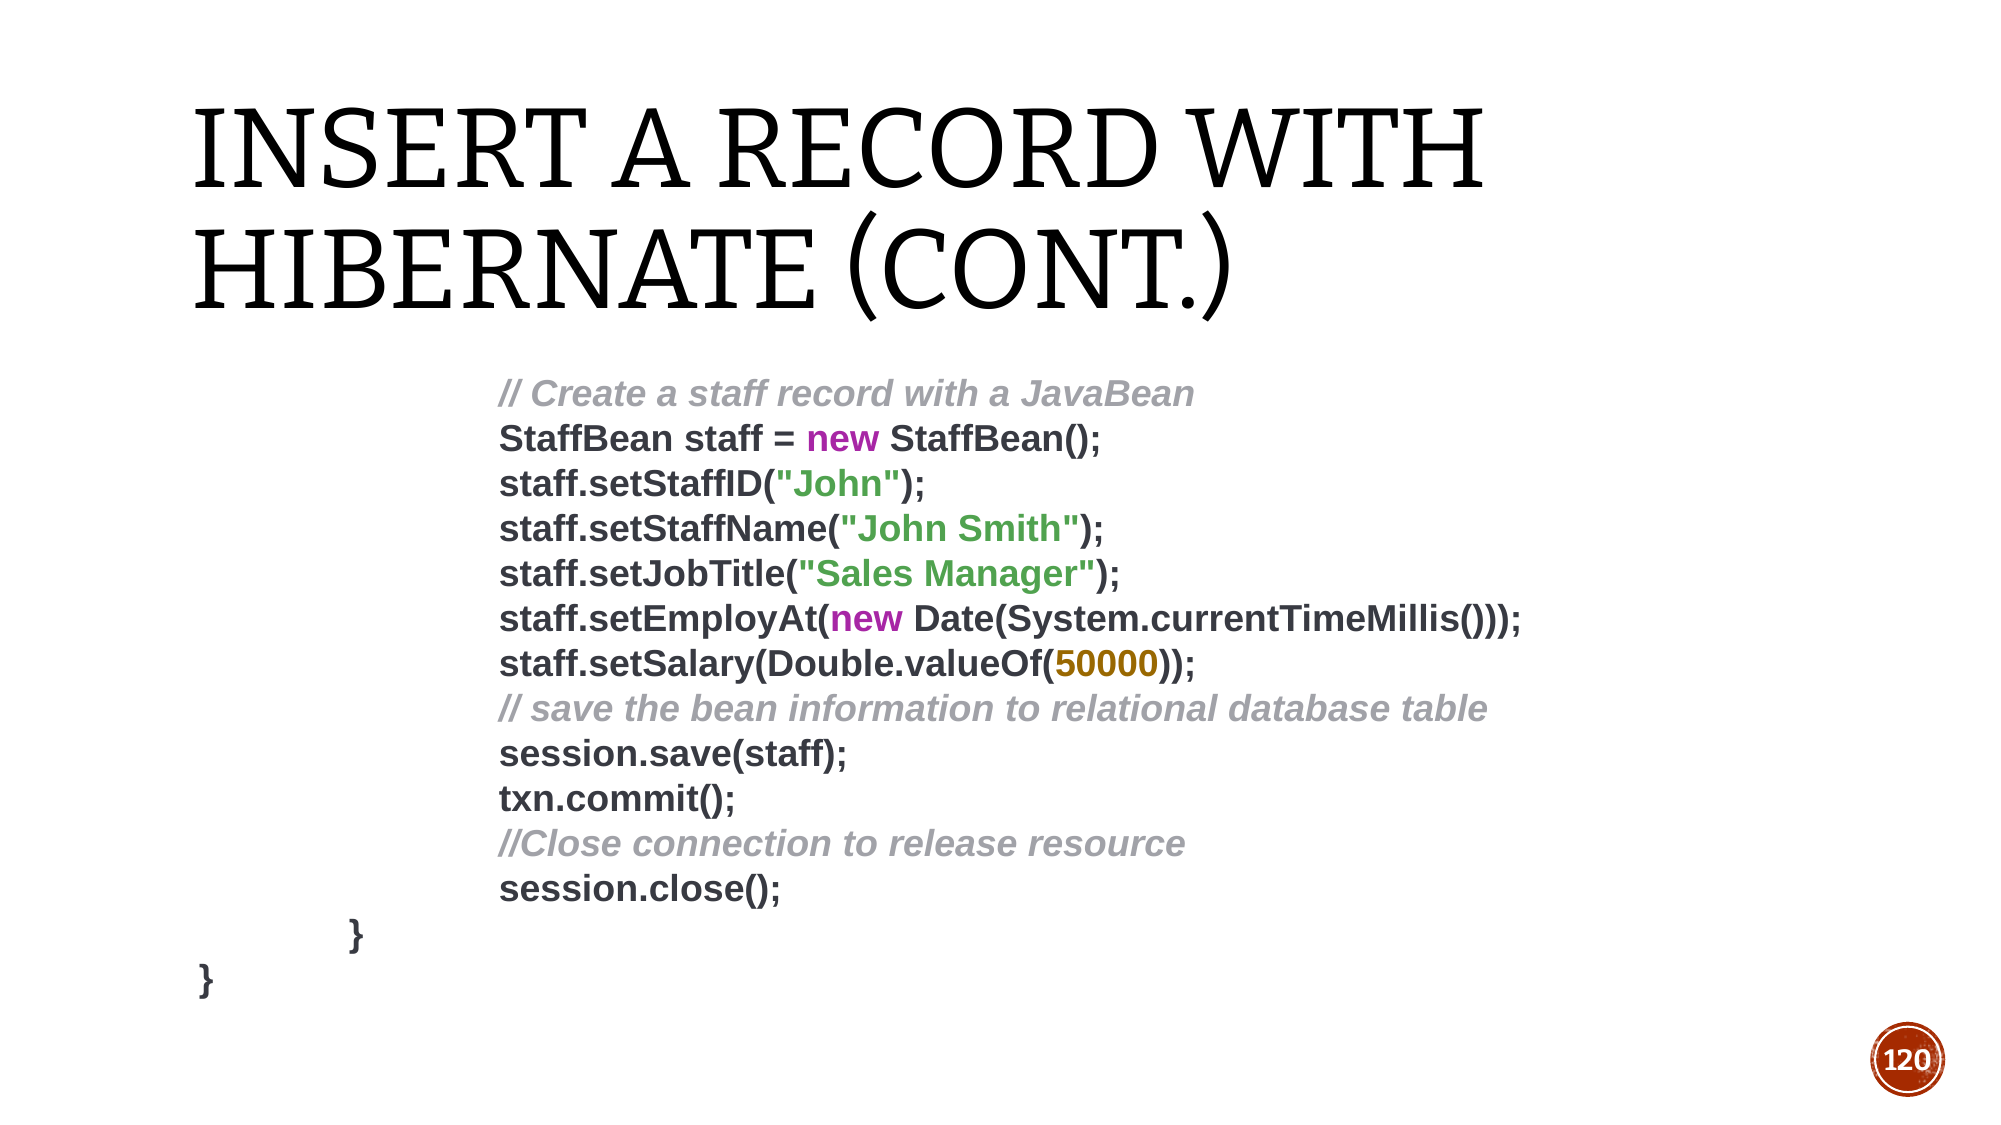

# Insert a record with Hibernate (cont.)
		// Create a staff record with a JavaBean
		StaffBean staff = new StaffBean();
		staff.setStaffID("John");
		staff.setStaffName("John Smith");
		staff.setJobTitle("Sales Manager");
		staff.setEmployAt(new Date(System.currentTimeMillis()));
		staff.setSalary(Double.valueOf(50000));
		// save the bean information to relational database table
		session.save(staff);
		txn.commit();
		//Close connection to release resource
		session.close();
	}
}
120